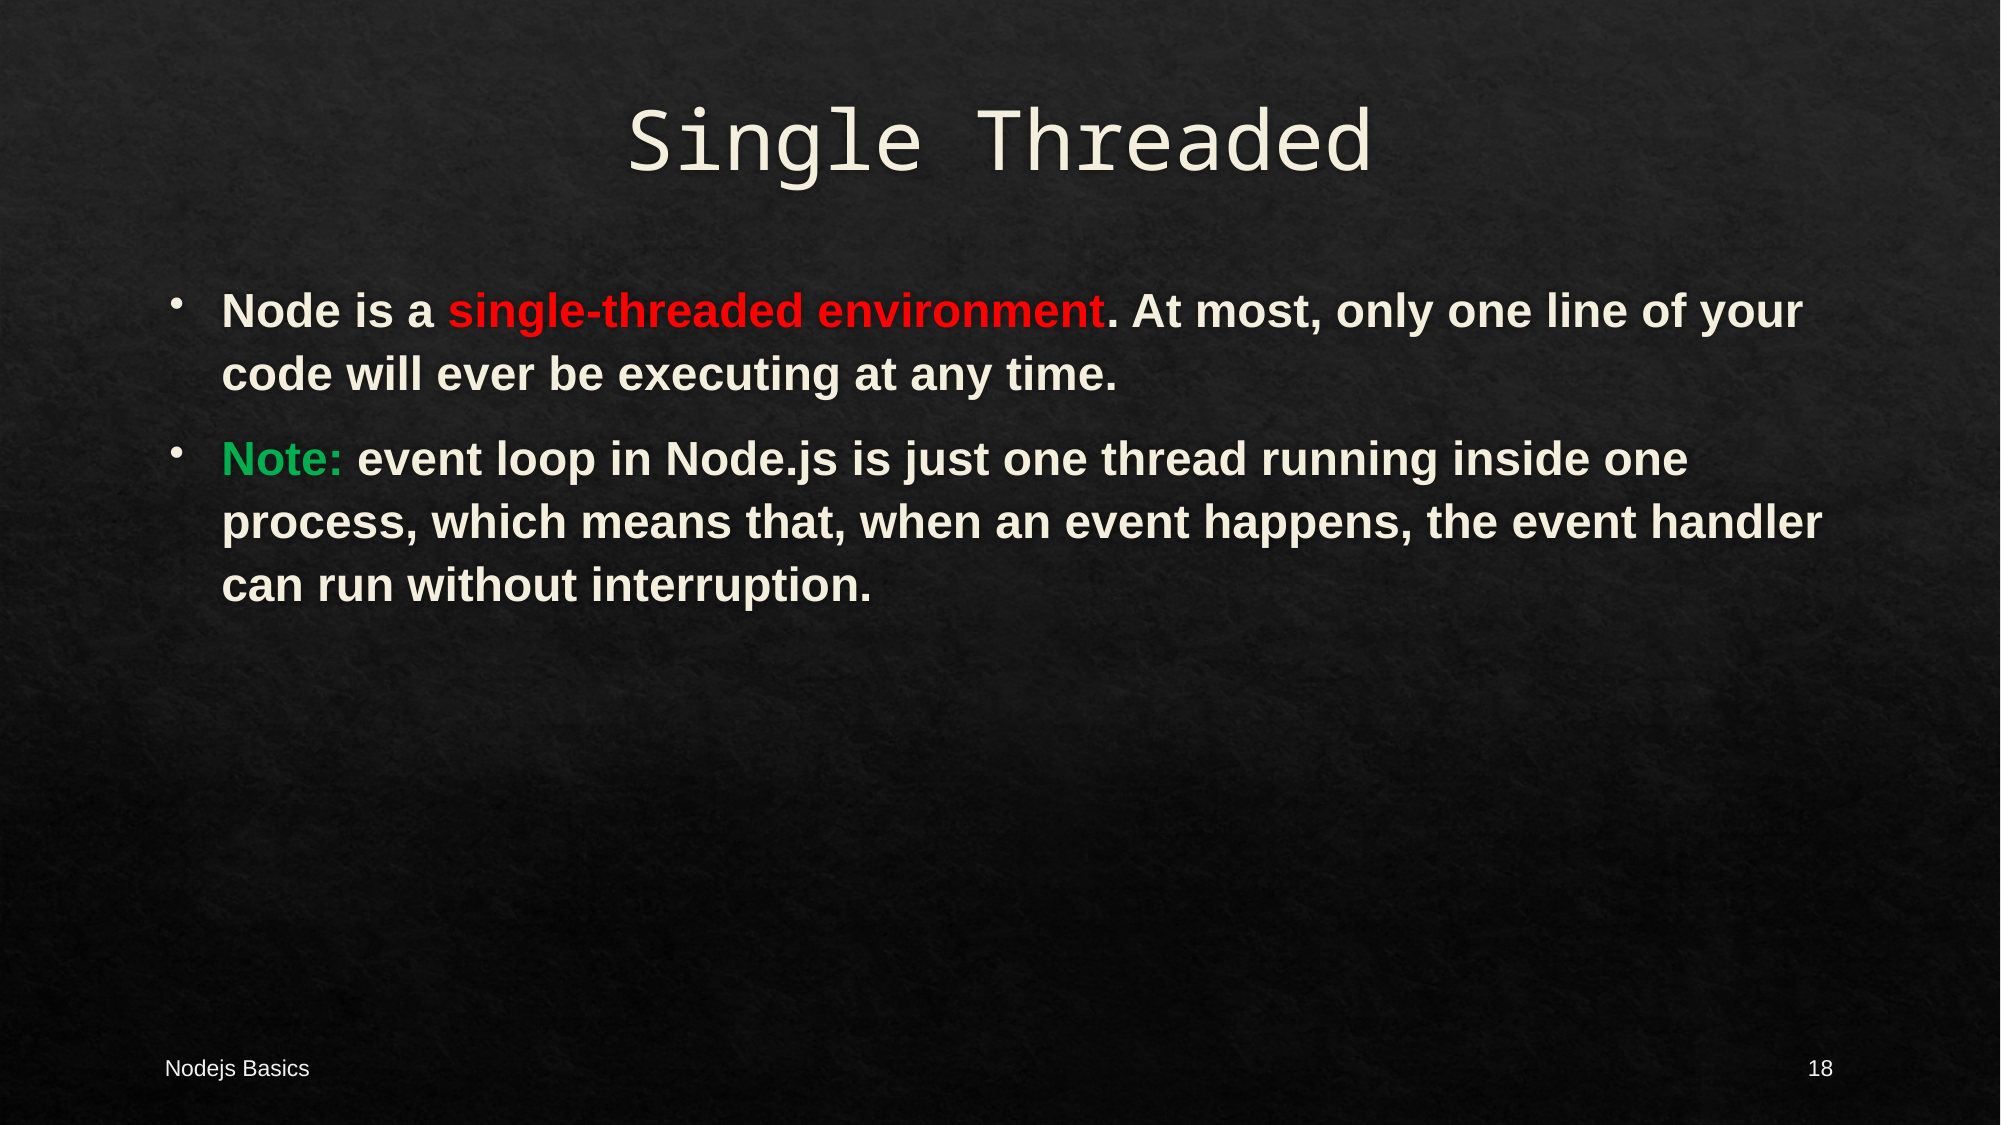

# Single Threaded
Node is a single-threaded environment. At most, only one line of your code will ever be executing at any time.
Note: event loop in Node.js is just one thread running inside one process, which means that, when an event happens, the event handler can run without interruption.

Nodejs Basics
18